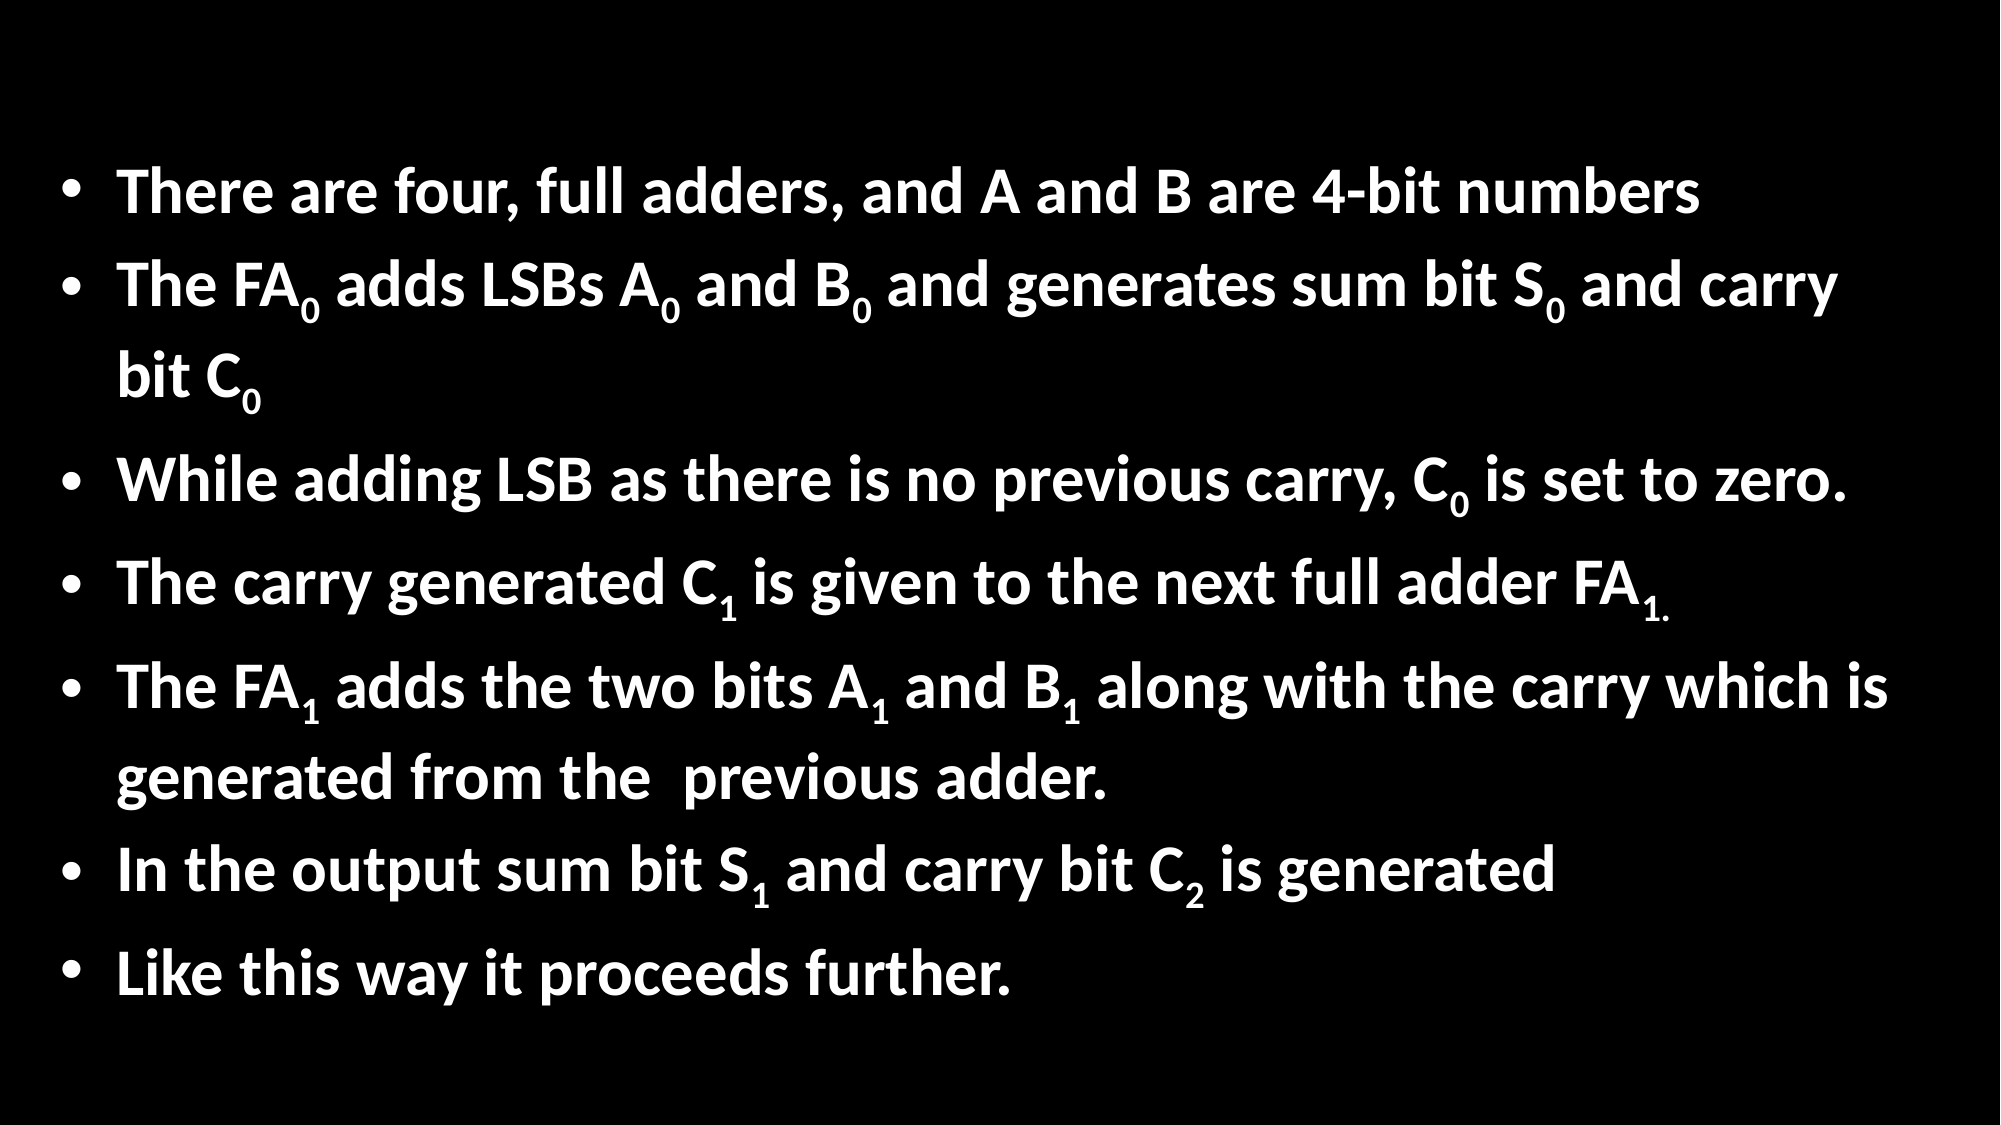

There are four, full adders, and A and B are 4-bit numbers
The FA0 adds LSBs A0 and B0 and generates sum bit S0 and carry bit C0
While adding LSB as there is no previous carry, C0 is set to zero.
The carry generated C1 is given to the next full adder FA1.
The FA1 adds the two bits A1 and B1 along with the carry which is generated from the  previous adder.
In the output sum bit S1 and carry bit C2 is generated
Like this way it proceeds further.